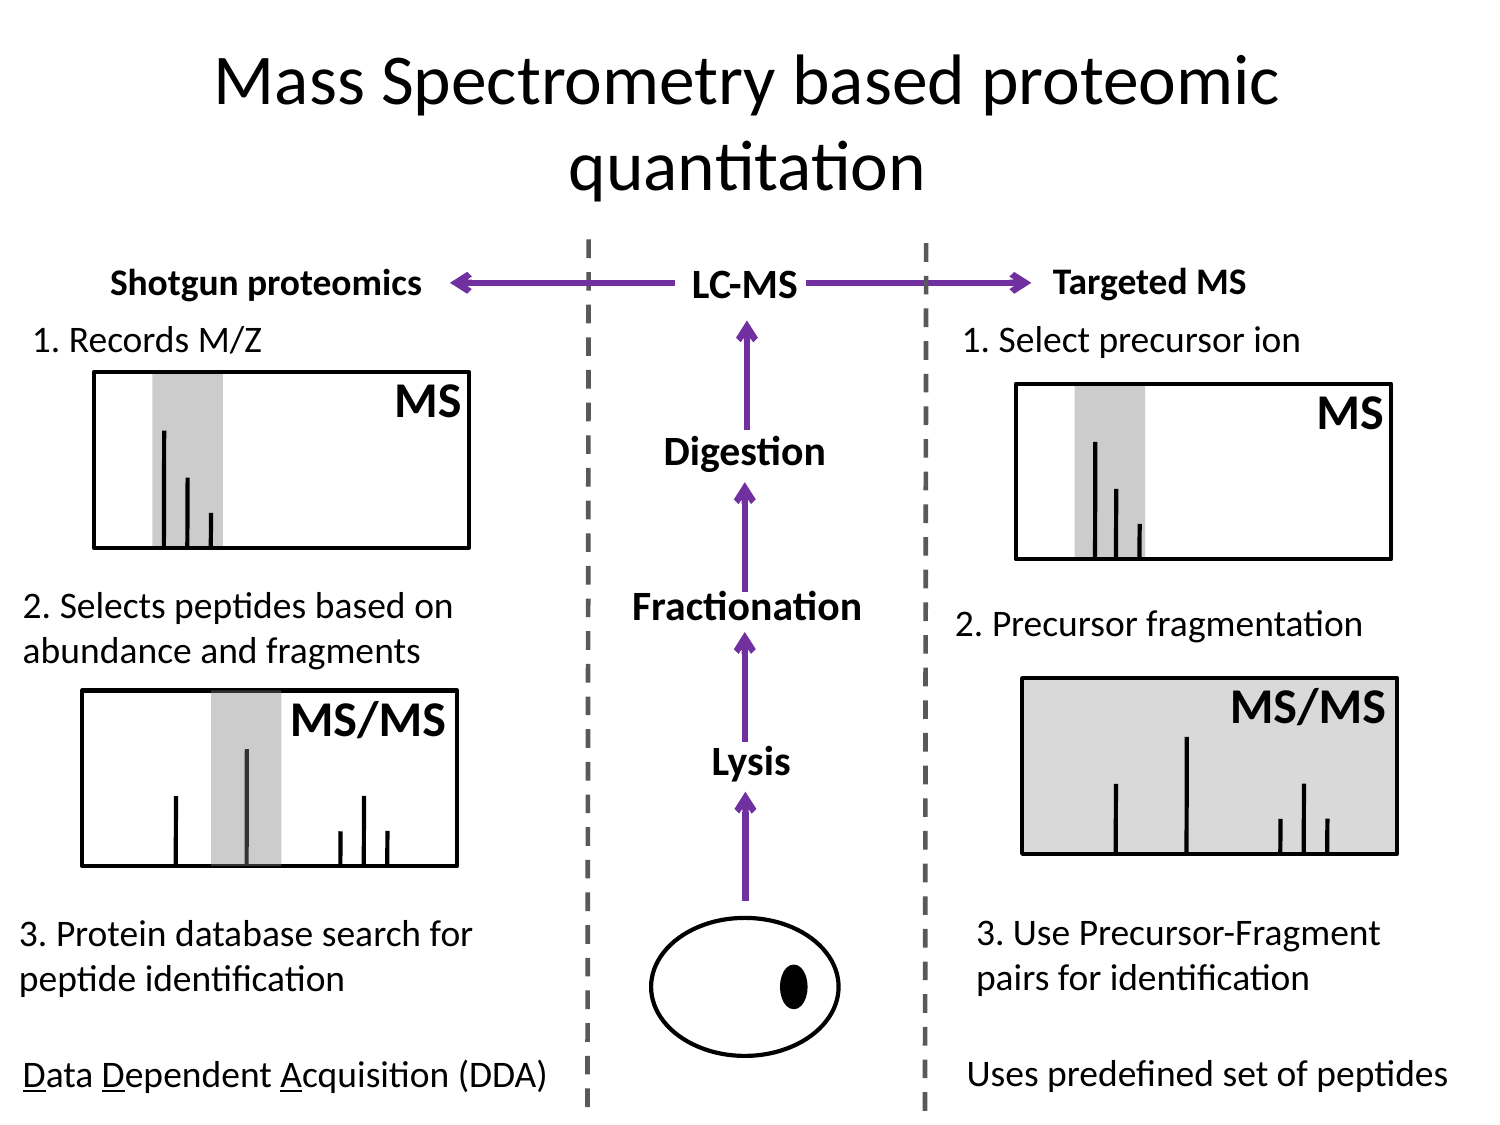

# Mass Spectrometry based proteomic quantitation
LC-MS
Targeted MS
Shotgun proteomics
1. Records M/Z
1. Select precursor ion
MS

MS

Digestion
Fractionation
2. Selects peptides based on abundance and fragments
2. Precursor fragmentation
MS/MS

MS/MS

Lysis
3. Use Precursor-Fragment pairs for identification
3. Protein database search for peptide identification

Uses predefined set of peptides
Data Dependent Acquisition (DDA)